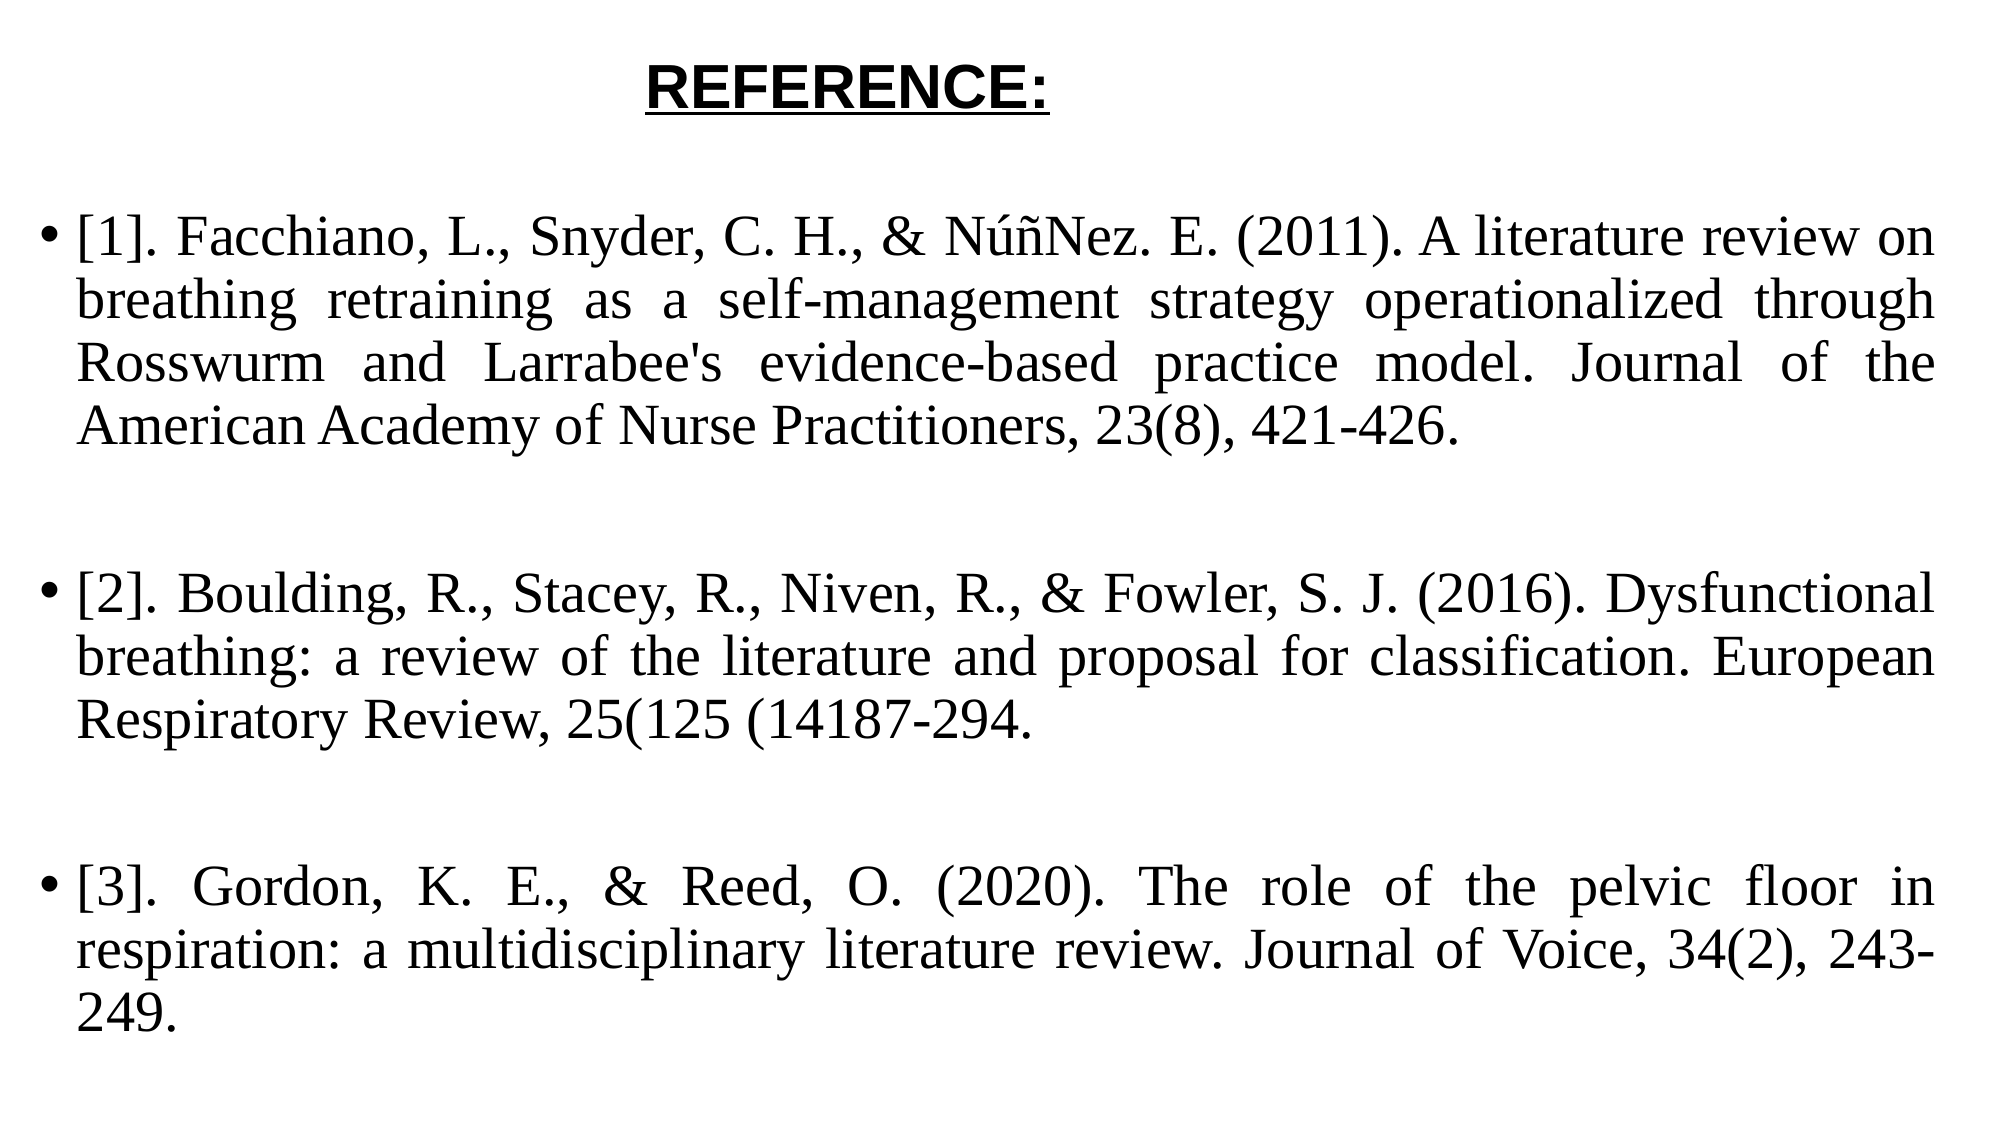

# REFERENCE:

[1]. Facchiano, L., Snyder, C. H., & NúñNez. E. (2011). A literature review on breathing retraining as a self‐management strategy operationalized through Rosswurm and Larrabee's evidence‐based practice model. Journal of the American Academy of Nurse Practitioners, 23(8), 421-426.

[2]. Boulding, R., Stacey, R., Niven, R., & Fowler, S. J. (2016). Dysfunctional breathing: a review of the literature and proposal for classification. European Respiratory Review, 25(125 (14187-294.

[3]. Gordon, K. E., & Reed, O. (2020). The role of the pelvic floor in respiration: a multidisciplinary literature review. Journal of Voice, 34(2), 243-249.